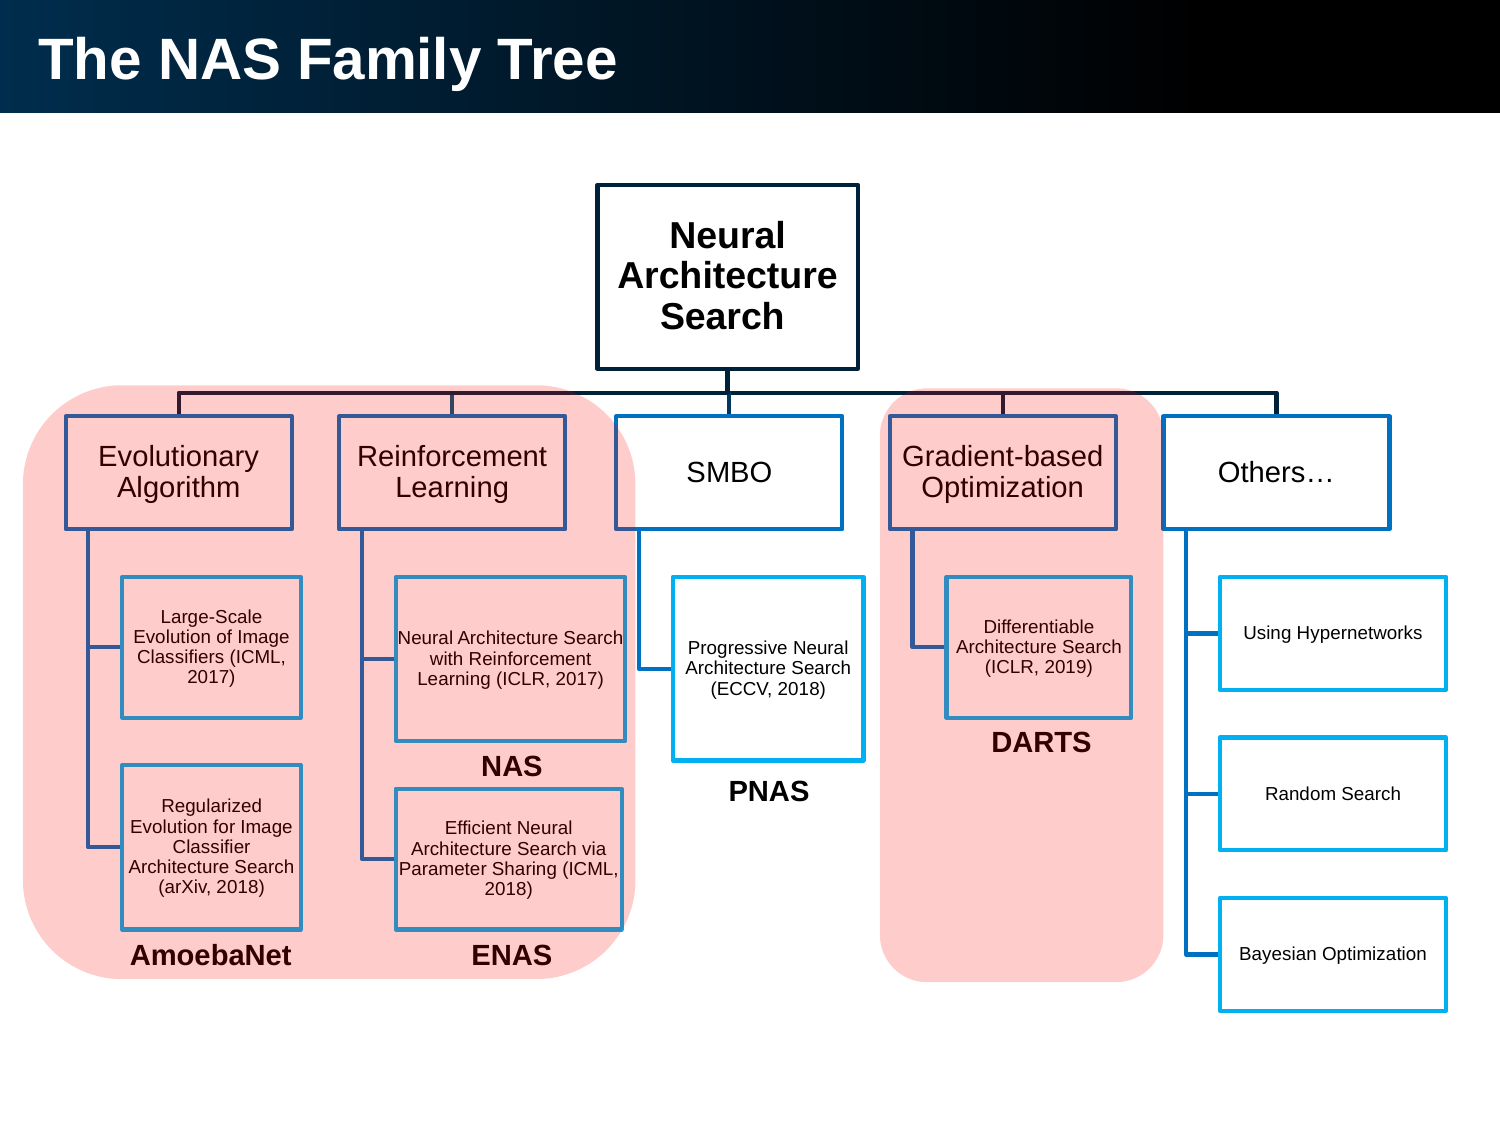

# The NAS Family Tree
Neural Architecture Search
Evolutionary Algorithm
Large-Scale Evolution of Image Classifiers (ICML, 2017)
Regularized Evolution for Image Classifier Architecture Search (arXiv, 2018)
Reinforcement Learning
Neural Architecture Search with Reinforcement Learning (ICLR, 2017)
Efficient Neural Architecture Search via Parameter Sharing (ICML, 2018)
SMBO
Progressive Neural Architecture Search (ECCV, 2018)
Gradient-based Optimization
Differentiable Architecture Search (ICLR, 2019)
Others…
Using Hypernetworks
Random Search
Bayesian Optimization

DARTS
NAS
PNAS
AmoebaNet
ENAS